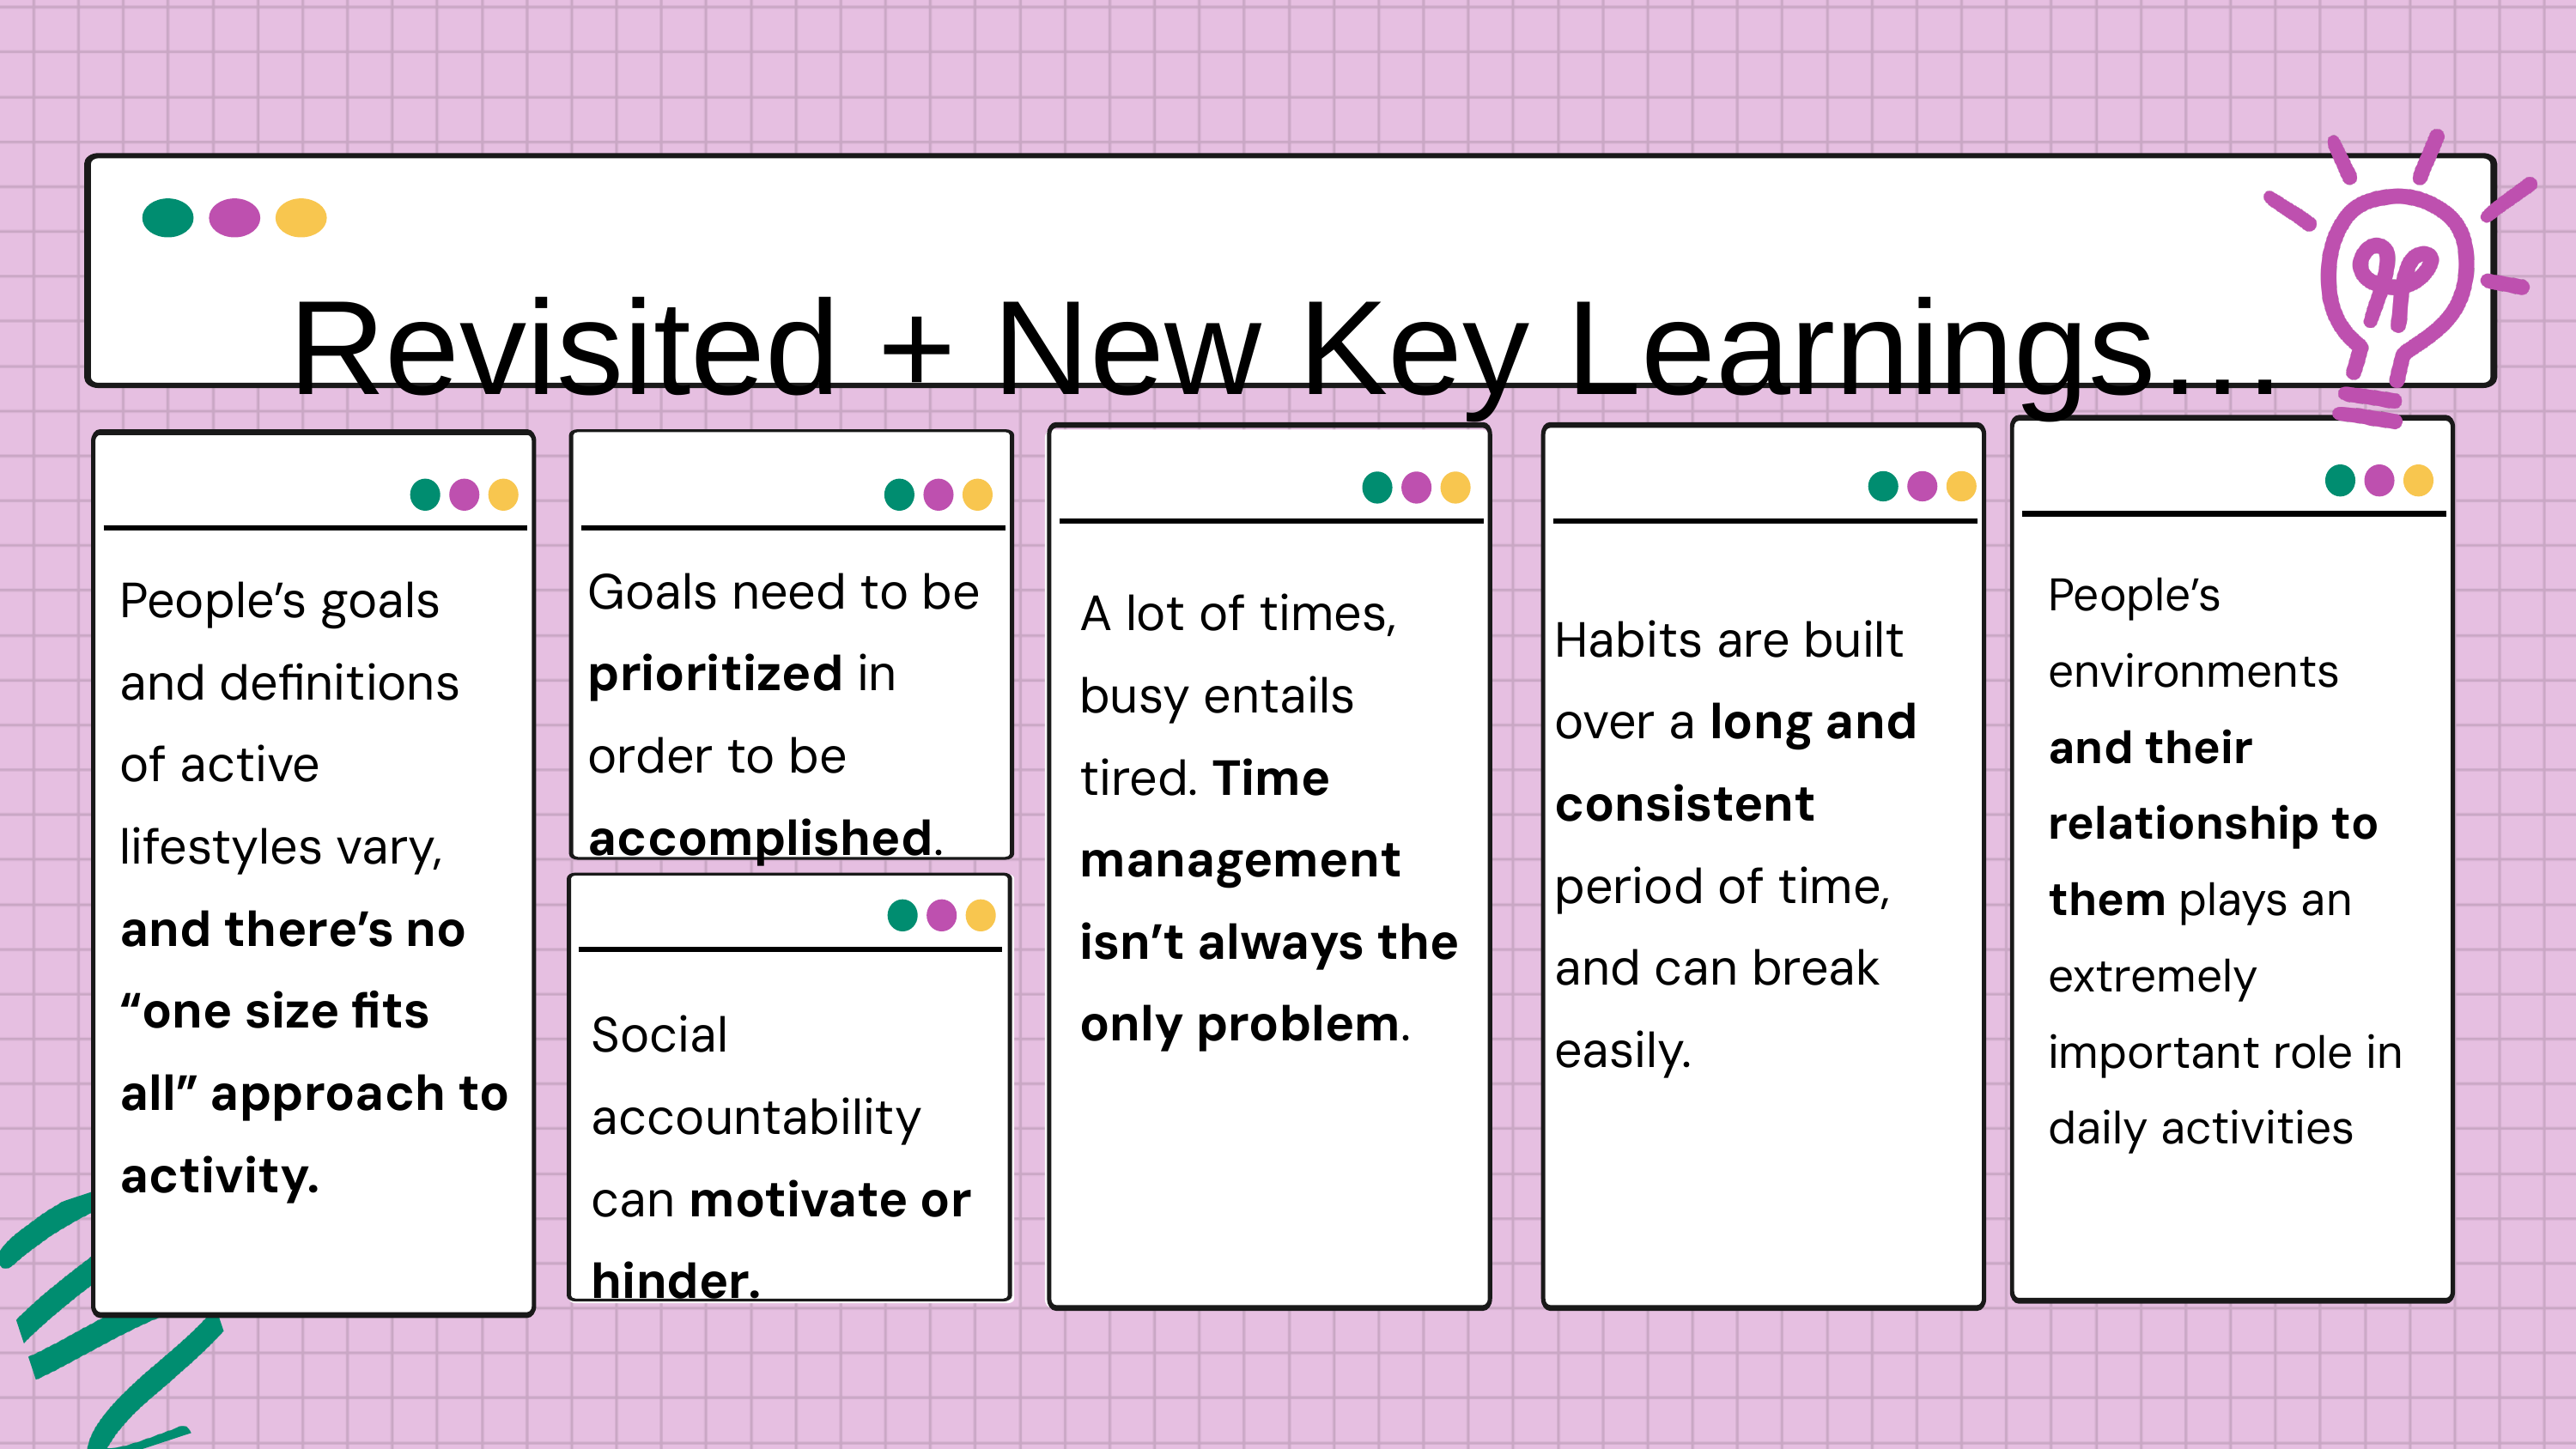

Revisited + New Key Learnings…

Goals need to be prioritized in order to be accomplished.
People’s environments and their relationship to them plays an extremely important role in daily activities
People’s goals and definitions of active lifestyles vary, and there’s no “one size fits all” approach to activity.
A lot of times, busy entails tired. Time management isn’t always the only problem.
Habits are built over a long and  consistent period of time, and can break easily.

Social accountability can motivate or hinder.